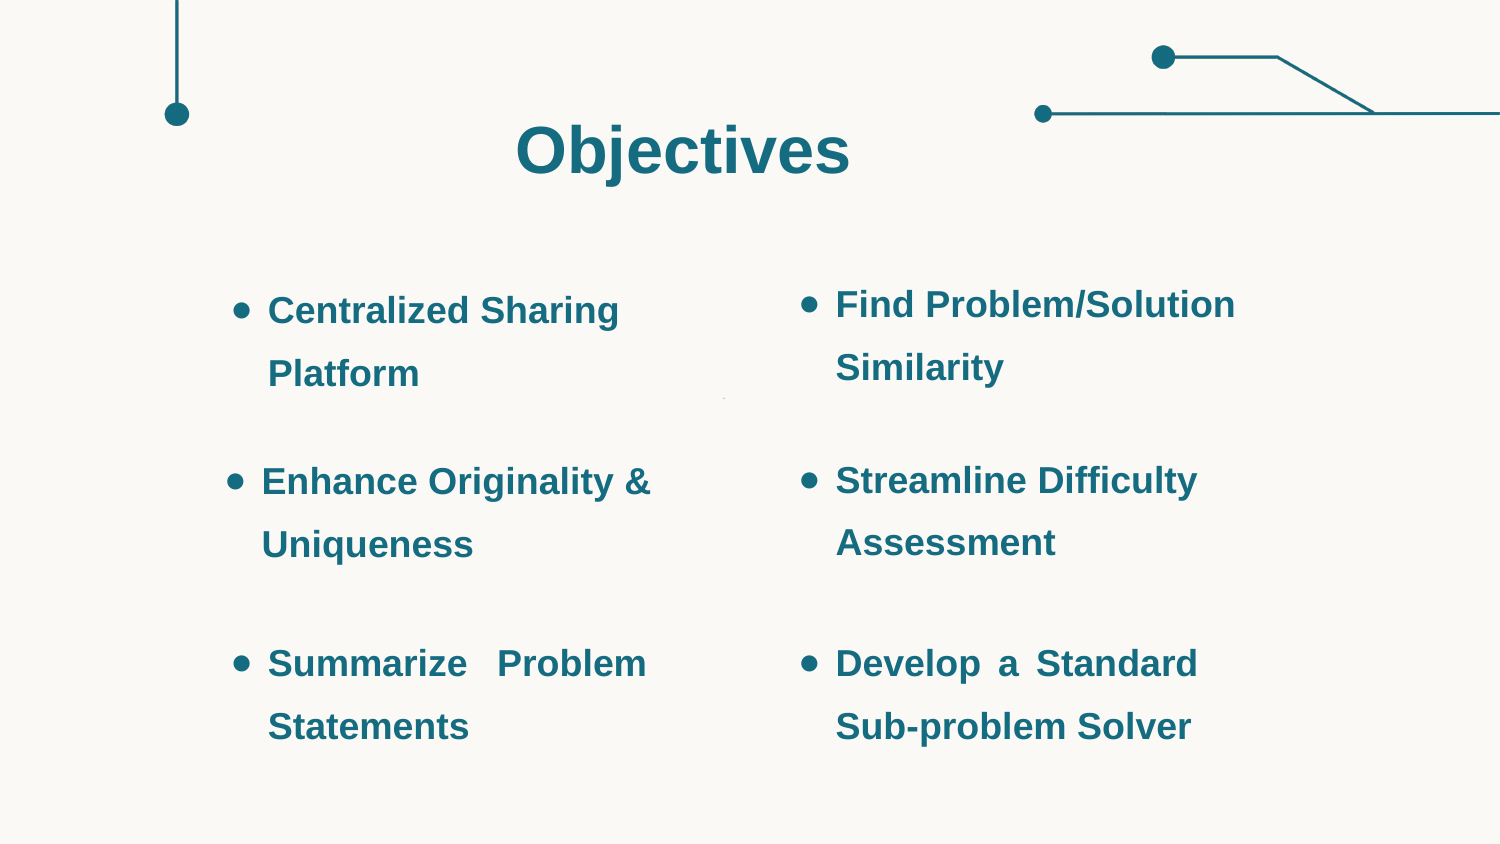

Objectives
Find Problem/Solution Similarity
Centralized Sharing Platform
10
Streamline Difficulty
Assessment
Enhance Originality & Uniqueness
Summarize Problem Statements
Develop a Standard Sub-problem Solver